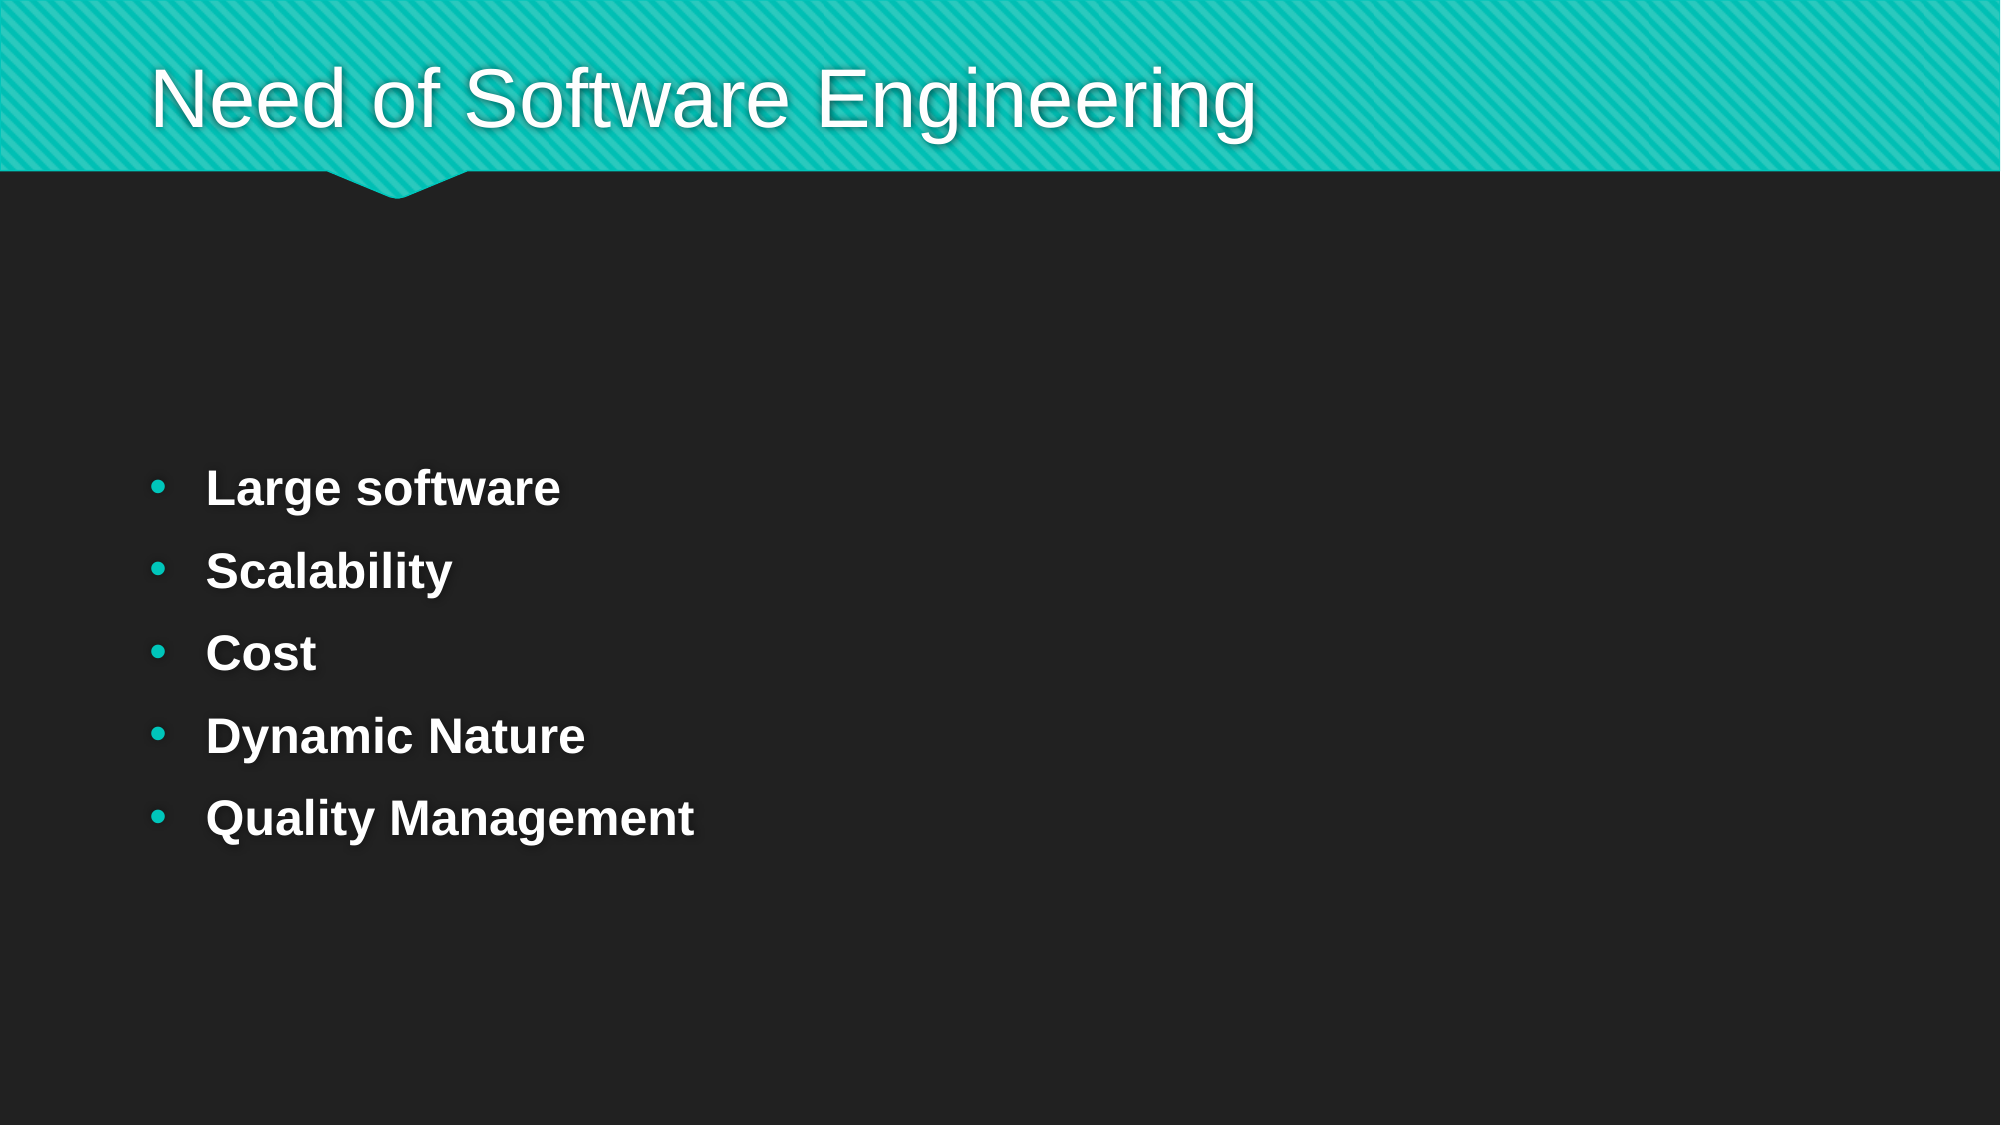

# Need of Software Engineering
Large software
Scalability
Cost
Dynamic Nature
Quality Management